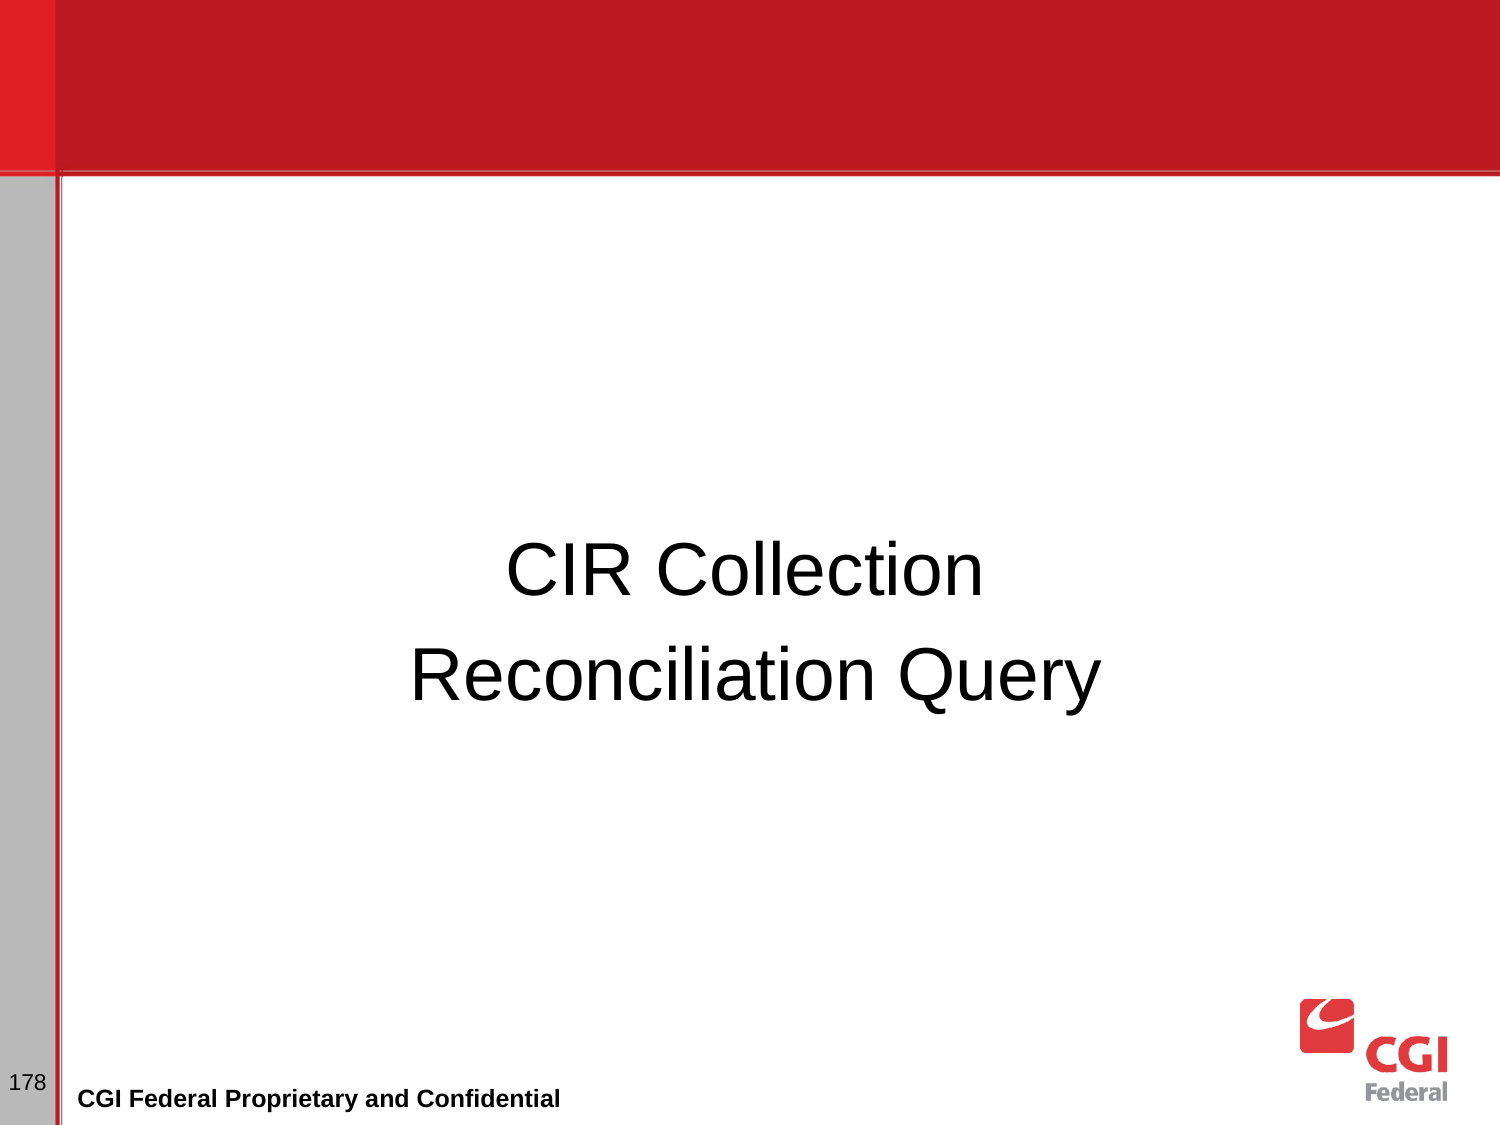

CIR Collection
Reconciliation Query
# Dunning
178
CGI Federal Proprietary and Confidential